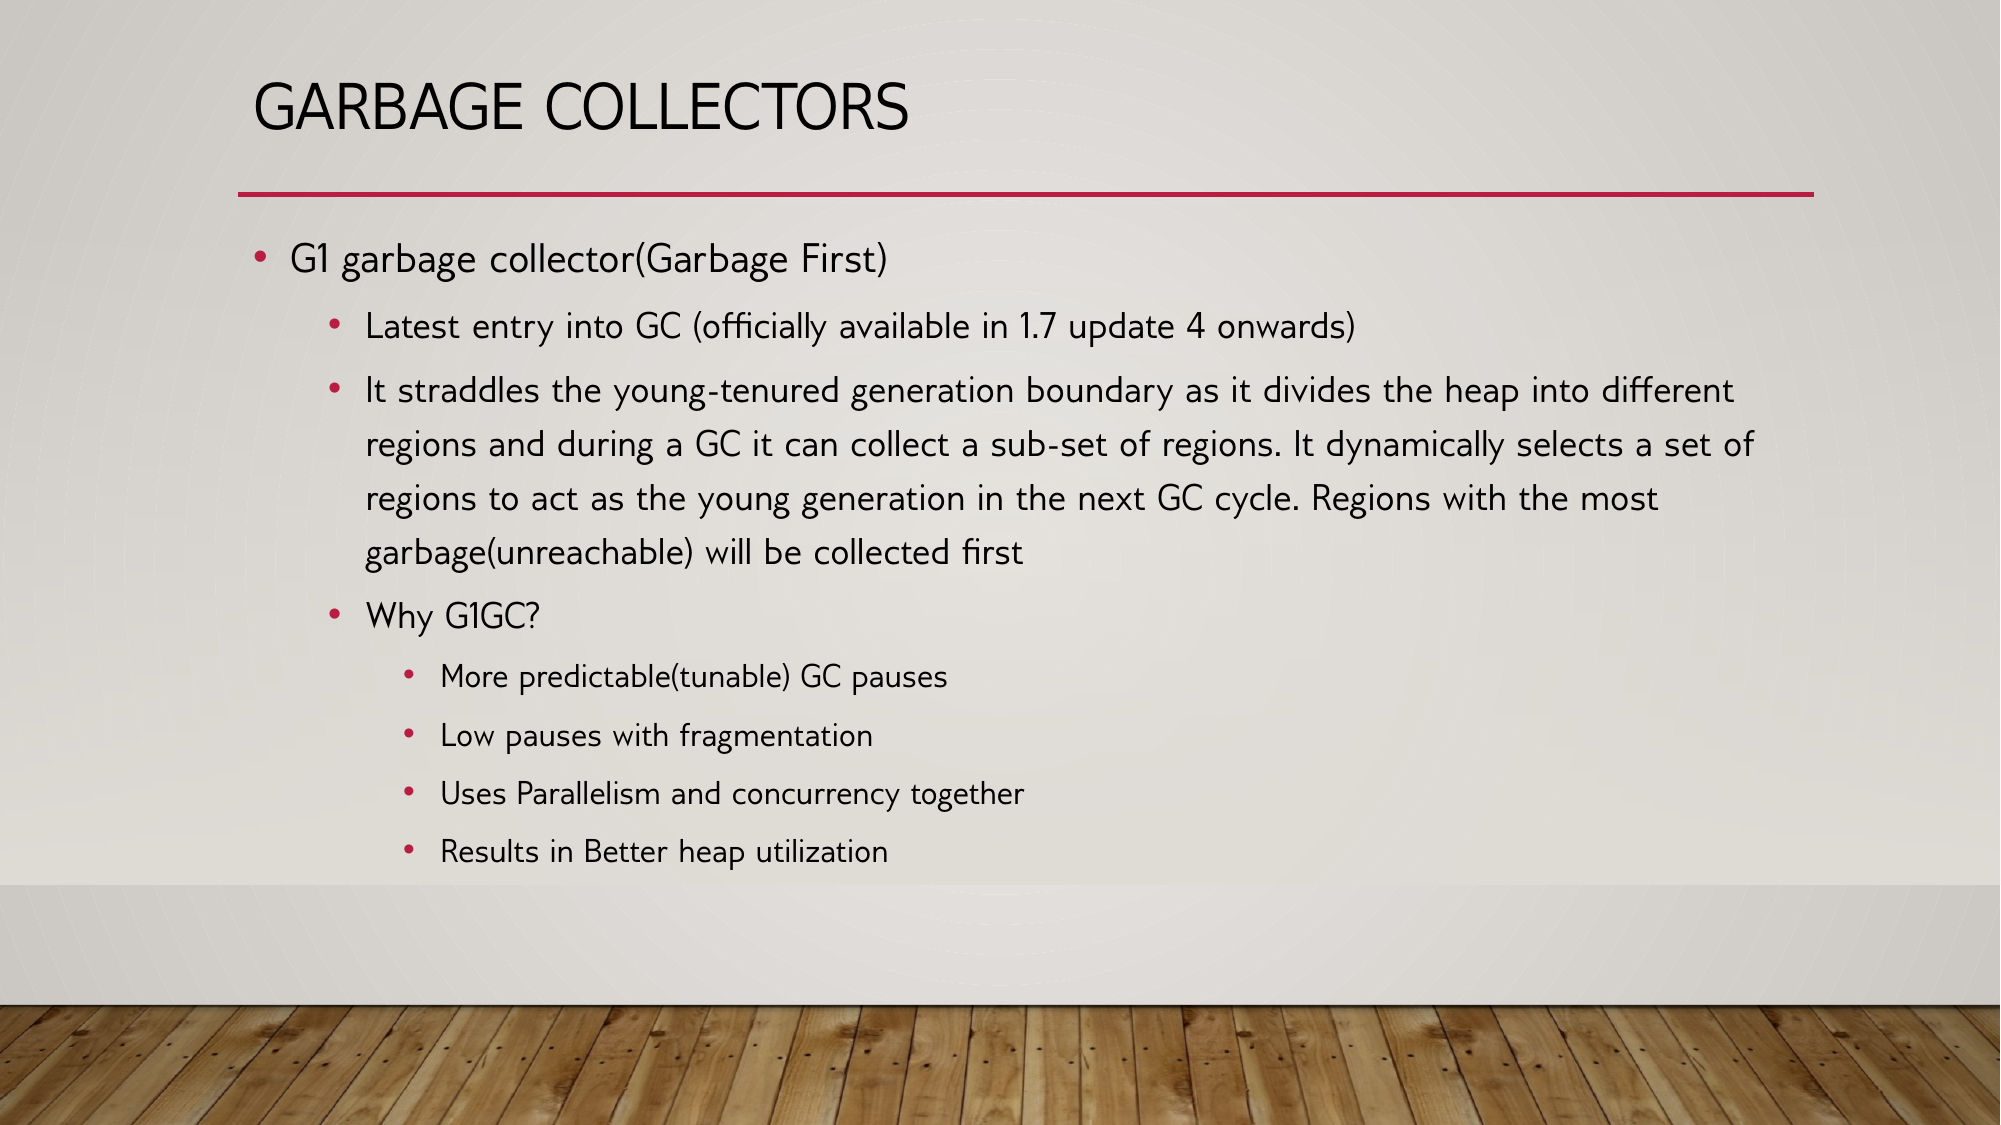

# Garbage collectors
G1 garbage collector(Garbage First)
Latest entry into GC (officially available in 1.7 update 4 onwards)
It straddles the young-tenured generation boundary as it divides the heap into different regions and during a GC it can collect a sub-set of regions. It dynamically selects a set of regions to act as the young generation in the next GC cycle. Regions with the most garbage(unreachable) will be collected first
Why G1GC?
More predictable(tunable) GC pauses
Low pauses with fragmentation
Uses Parallelism and concurrency together
Results in Better heap utilization